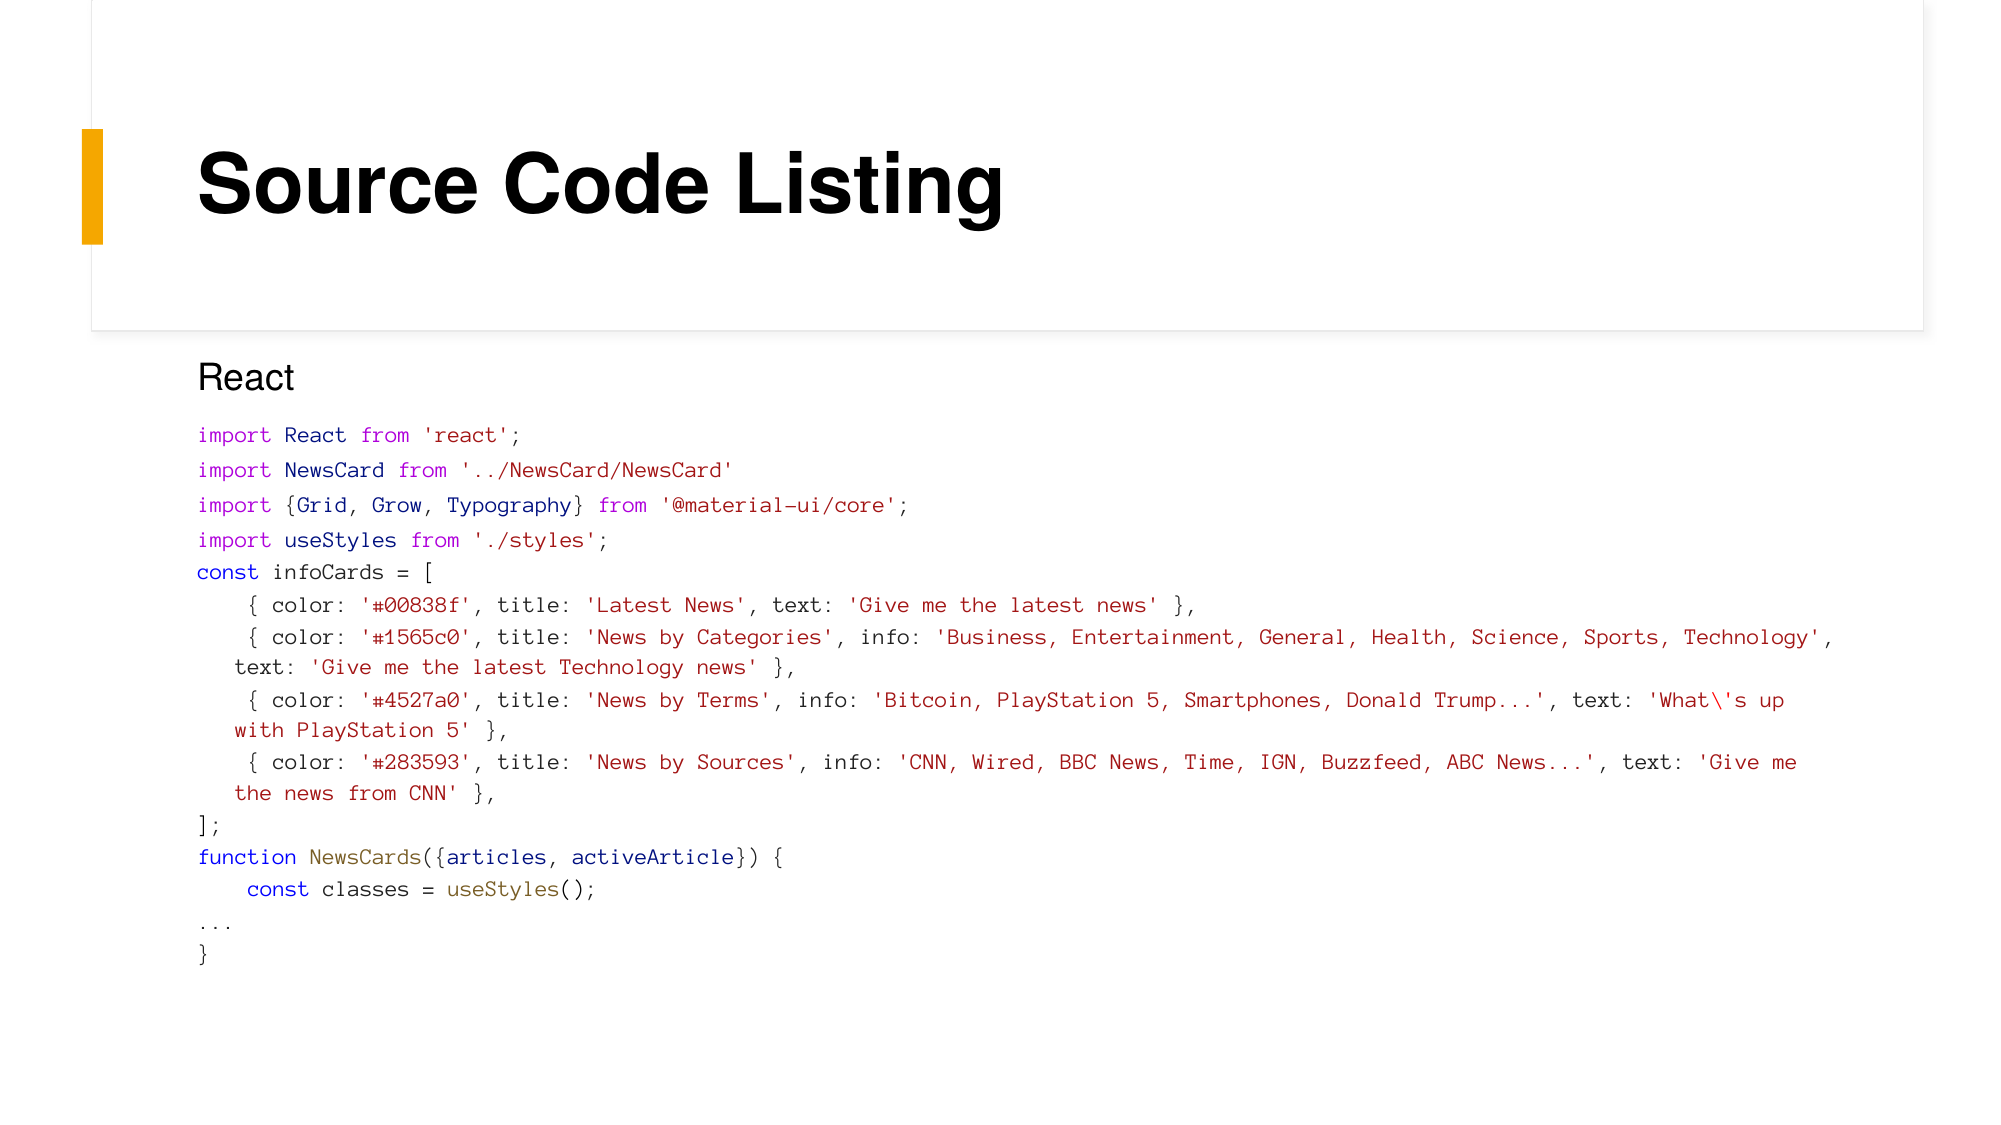

# Source Code Listing
React
import React from 'react';
import NewsCard from '../NewsCard/NewsCard'
import {Grid, Grow, Typography} from '@material-ui/core';
import useStyles from './styles';
const infoCards = [
    { color: '#00838f', title: 'Latest News', text: 'Give me the latest news' },
    { color: '#1565c0', title: 'News by Categories', info: 'Business, Entertainment, General, Health, Science, Sports, Technology', text: 'Give me the latest Technology news' },
    { color: '#4527a0', title: 'News by Terms', info: 'Bitcoin, PlayStation 5, Smartphones, Donald Trump...', text: 'What\'s up with PlayStation 5' },
    { color: '#283593', title: 'News by Sources', info: 'CNN, Wired, BBC News, Time, IGN, Buzzfeed, ABC News...', text: 'Give me the news from CNN' },
];
function NewsCards({articles, activeArticle}) {
    const classes = useStyles();
...
}